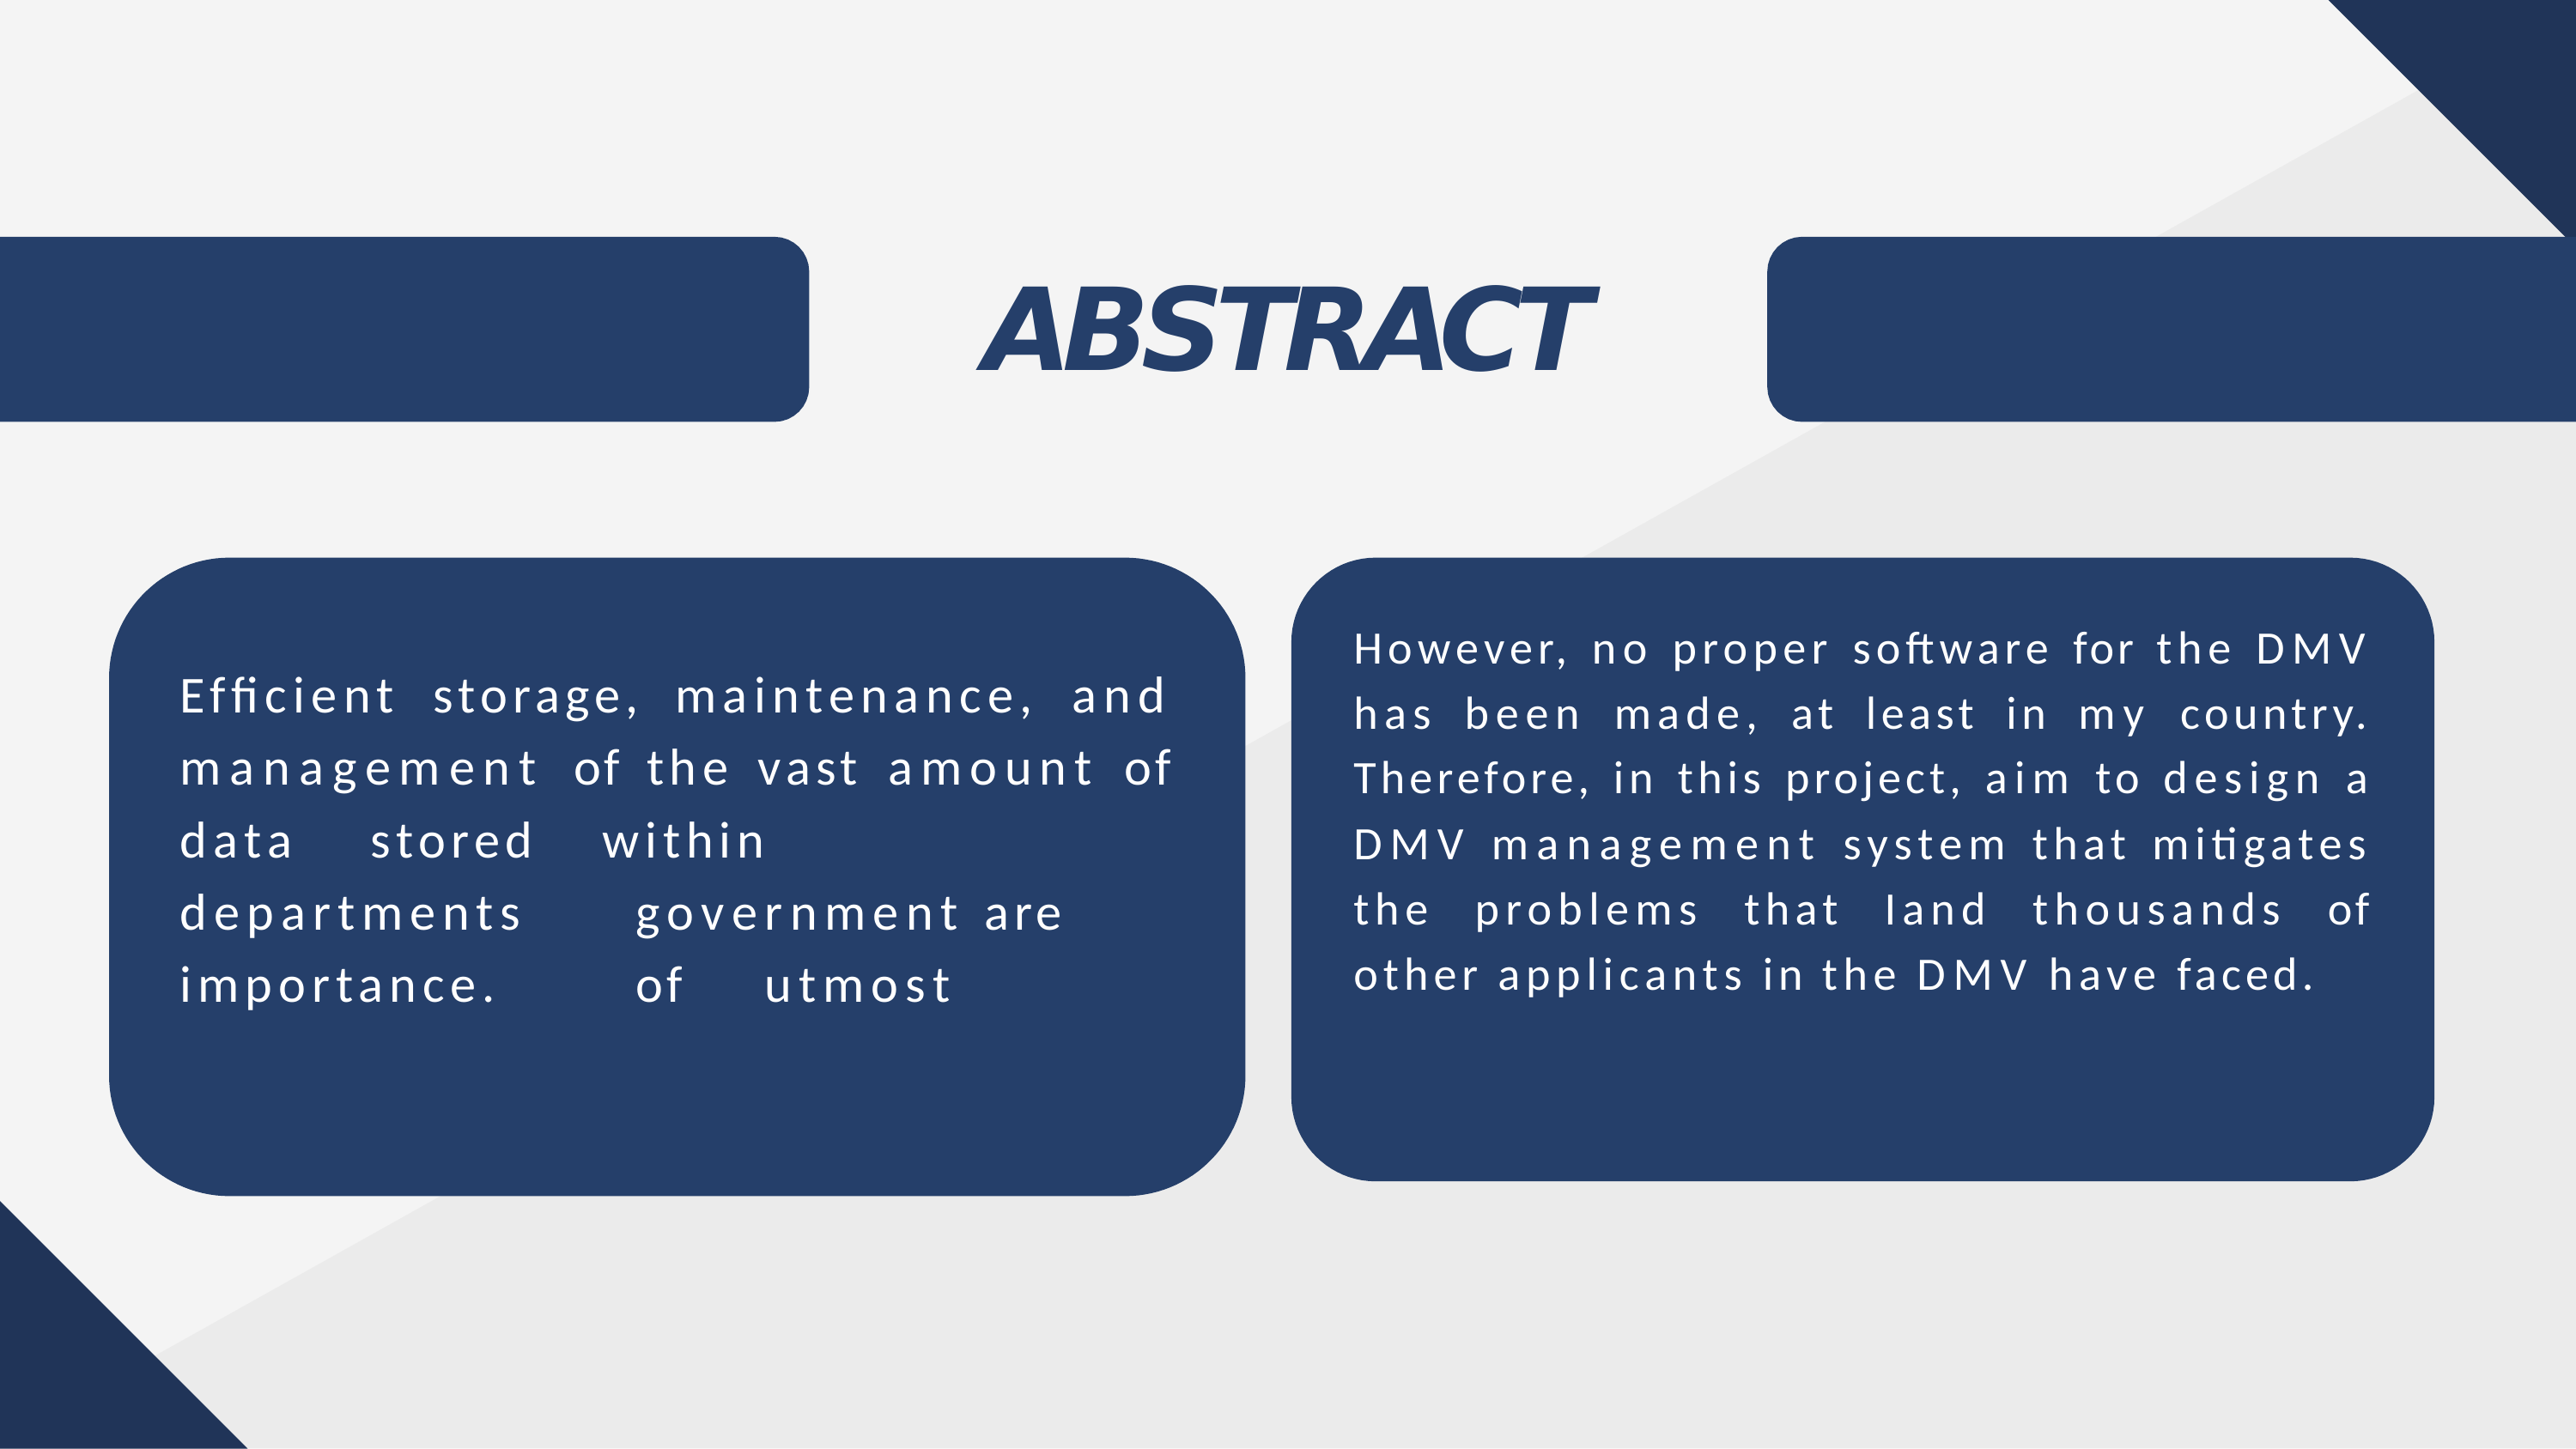

# ABSTRACT
However, no proper software for the DMV has  been  made,  at  least  in  my  country. Therefore, in this project, aim to design a DMV management system that mitigates the  problems  that  Iand  thousands  of other applicants in the DMV have faced.
Efﬁcient	storage,		maintenance,	and management	of	the	vast	amount	of
data   stored departments importance.
within		government are	of	utmost